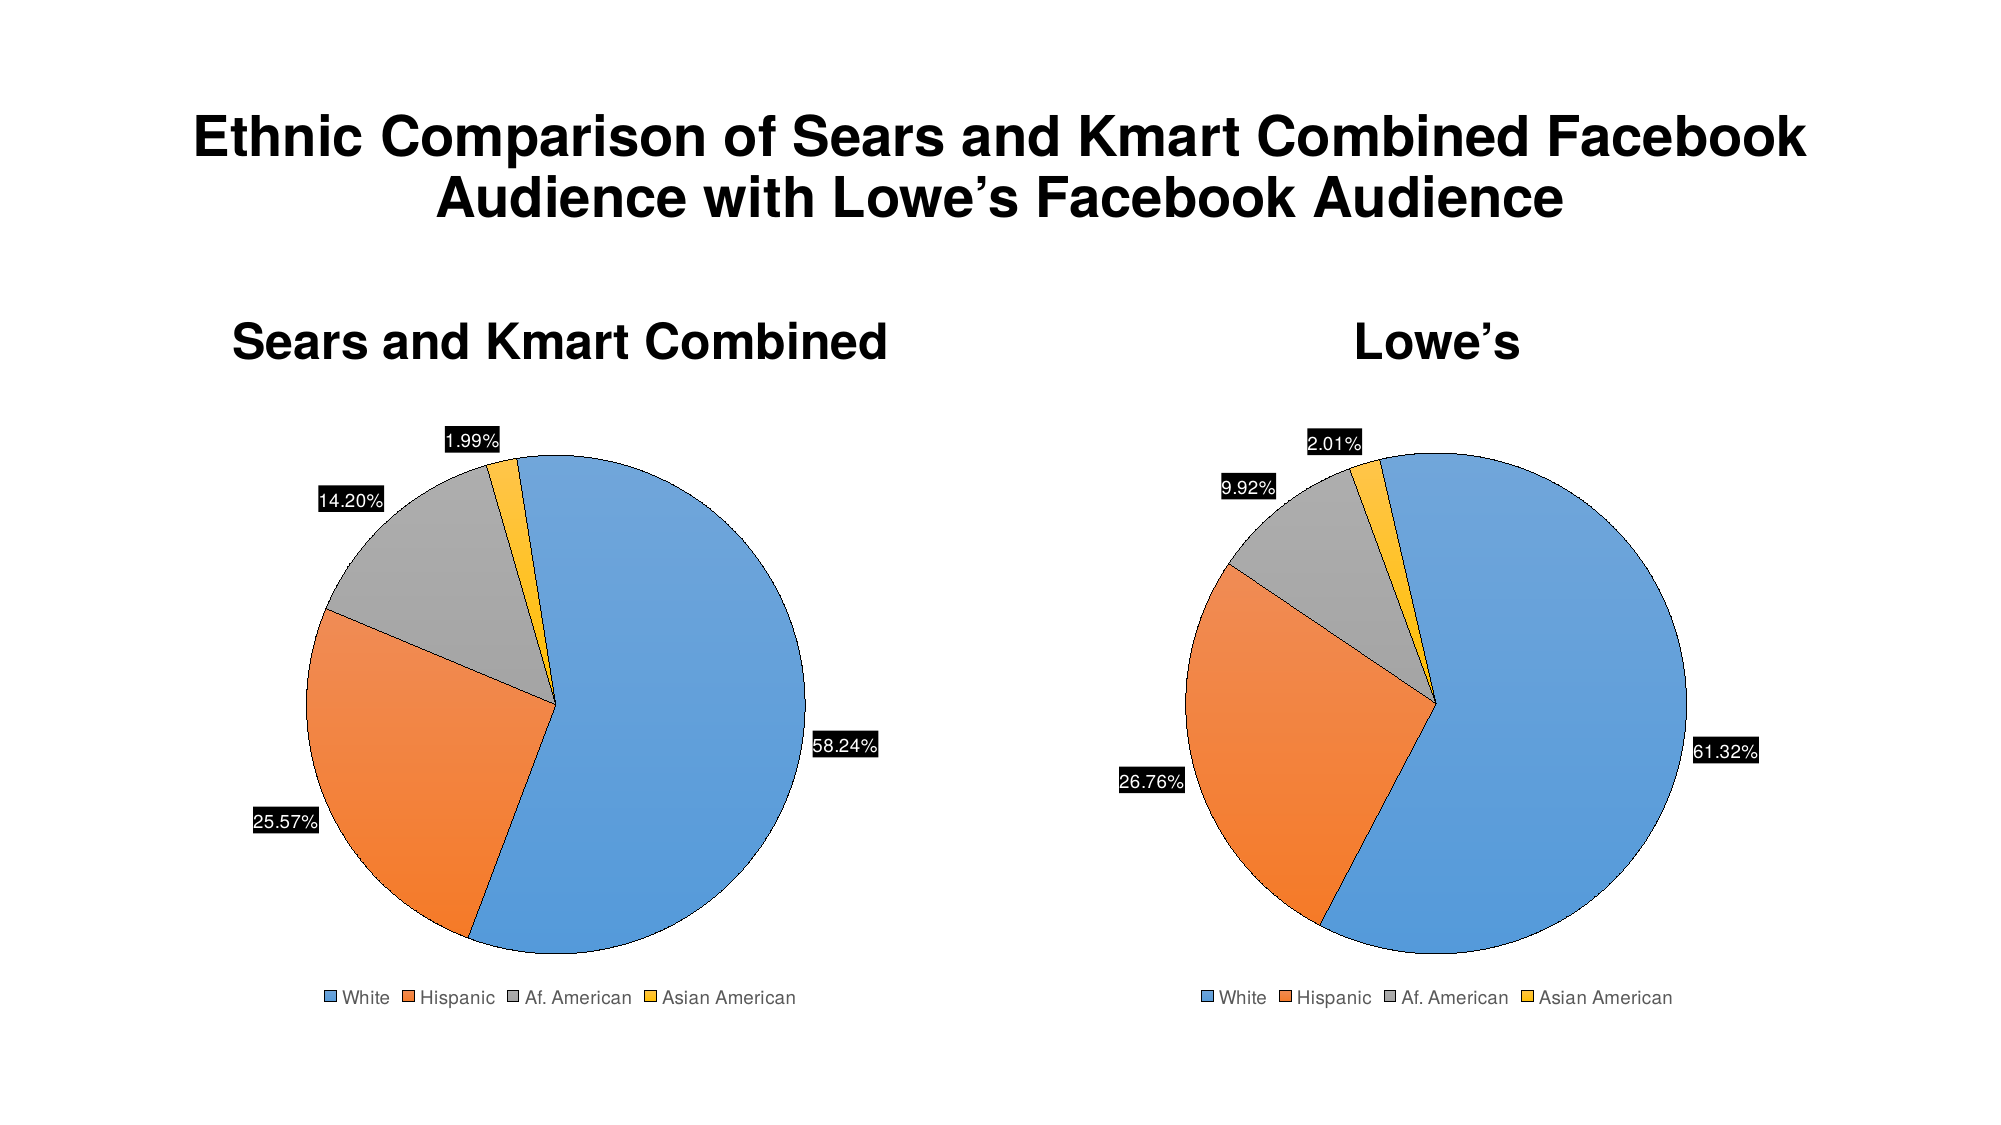

# Ethnic Comparison of Sears and Kmart Combined Facebook Audience with Lowe’s Facebook Audience
Sears and Kmart Combined
Lowe’s

### Chart

| Category | Sears |
|---|---|
| White | 4100000.0 |
| Hispanic | 1800000.0 |
| Af. American | 1000000.0 |
| Asian American | 140000.0 |

### Chart

| Category | Lowes |
|---|---|
| White | 5500000.0 |
| Hispanic | 2400000.0 |
| Af. American | 890000.0 |
| Asian American | 180000.0 |